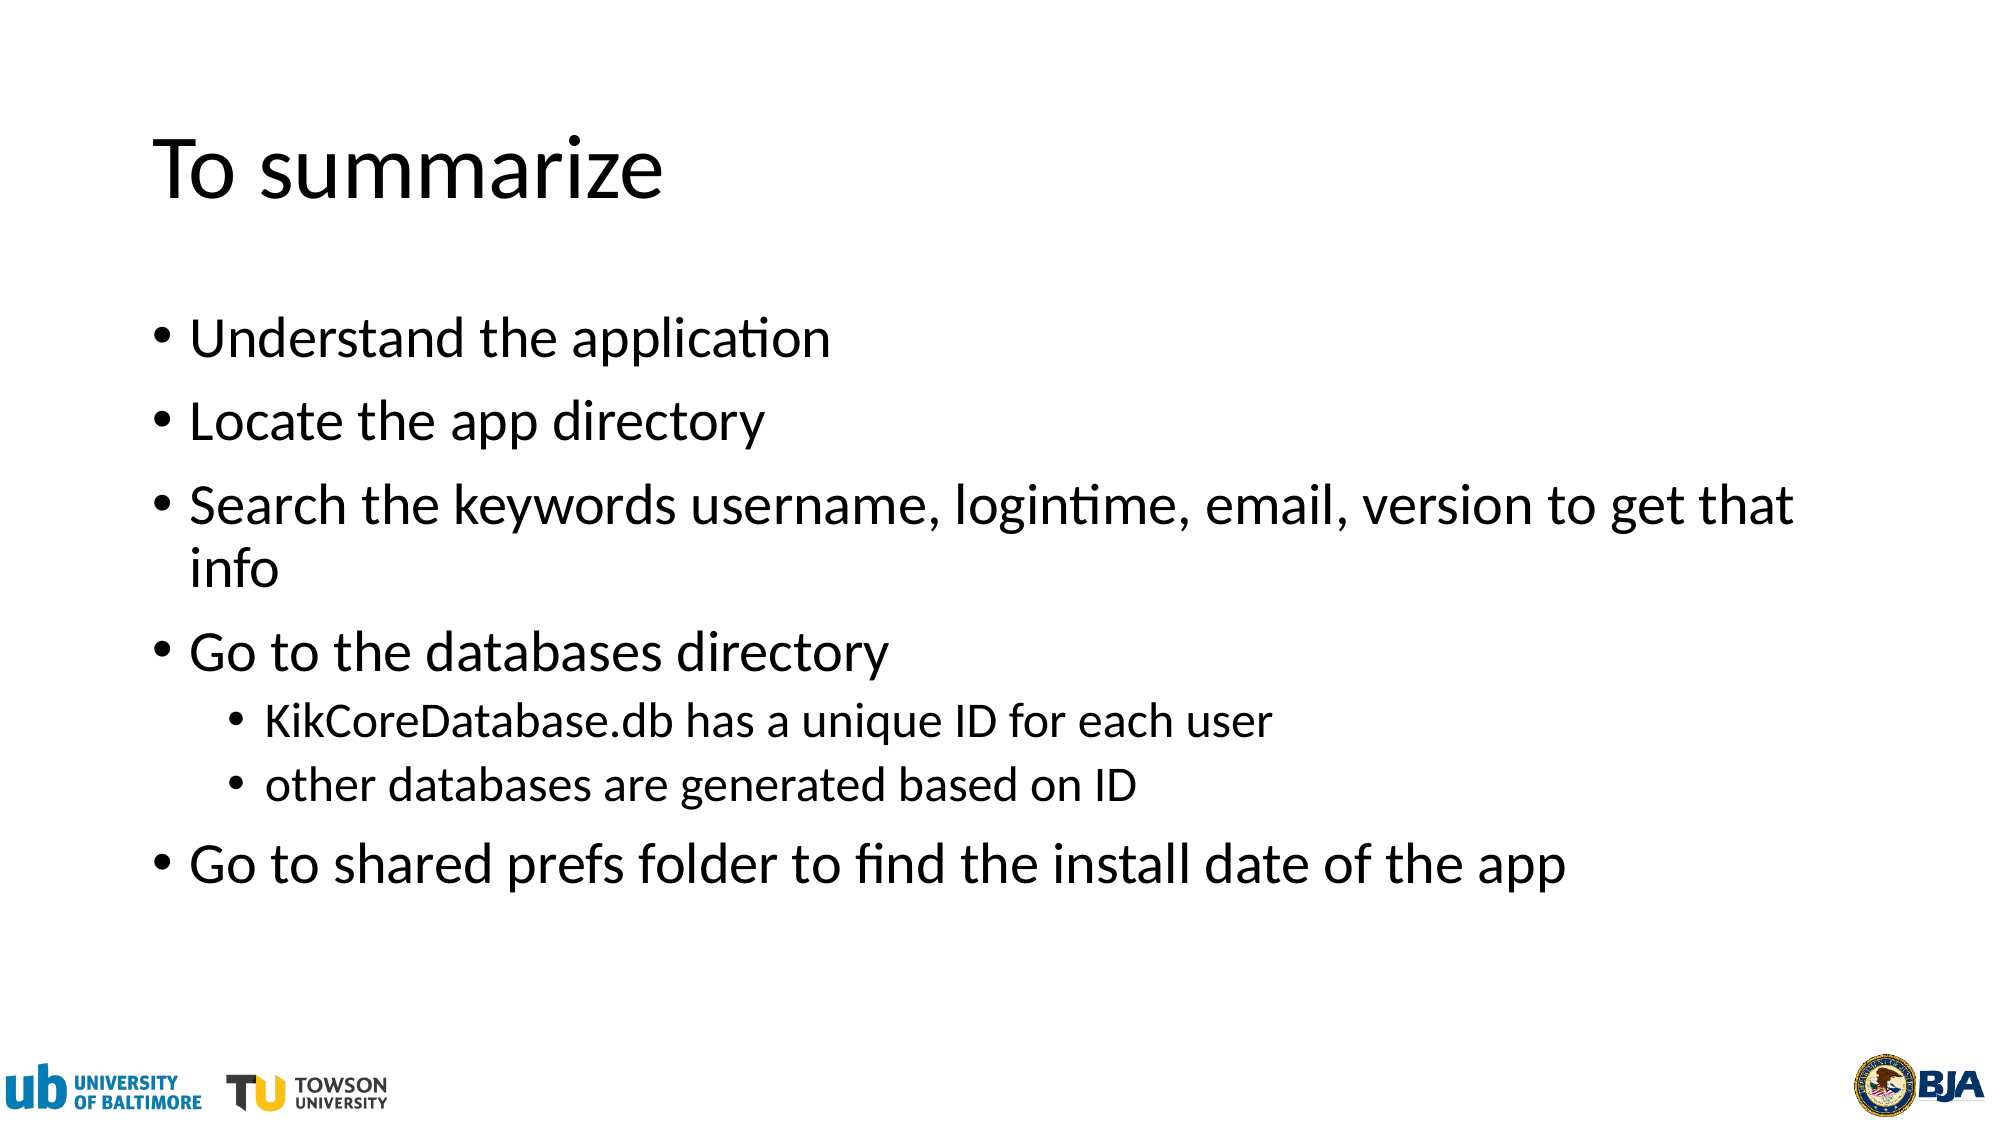

# To summarize
Understand the application
Locate the app directory
Search the keywords username, logintime, email, version to get that info
Go to the databases directory
KikCoreDatabase.db has a unique ID for each user
other databases are generated based on ID
Go to shared prefs folder to find the install date of the app